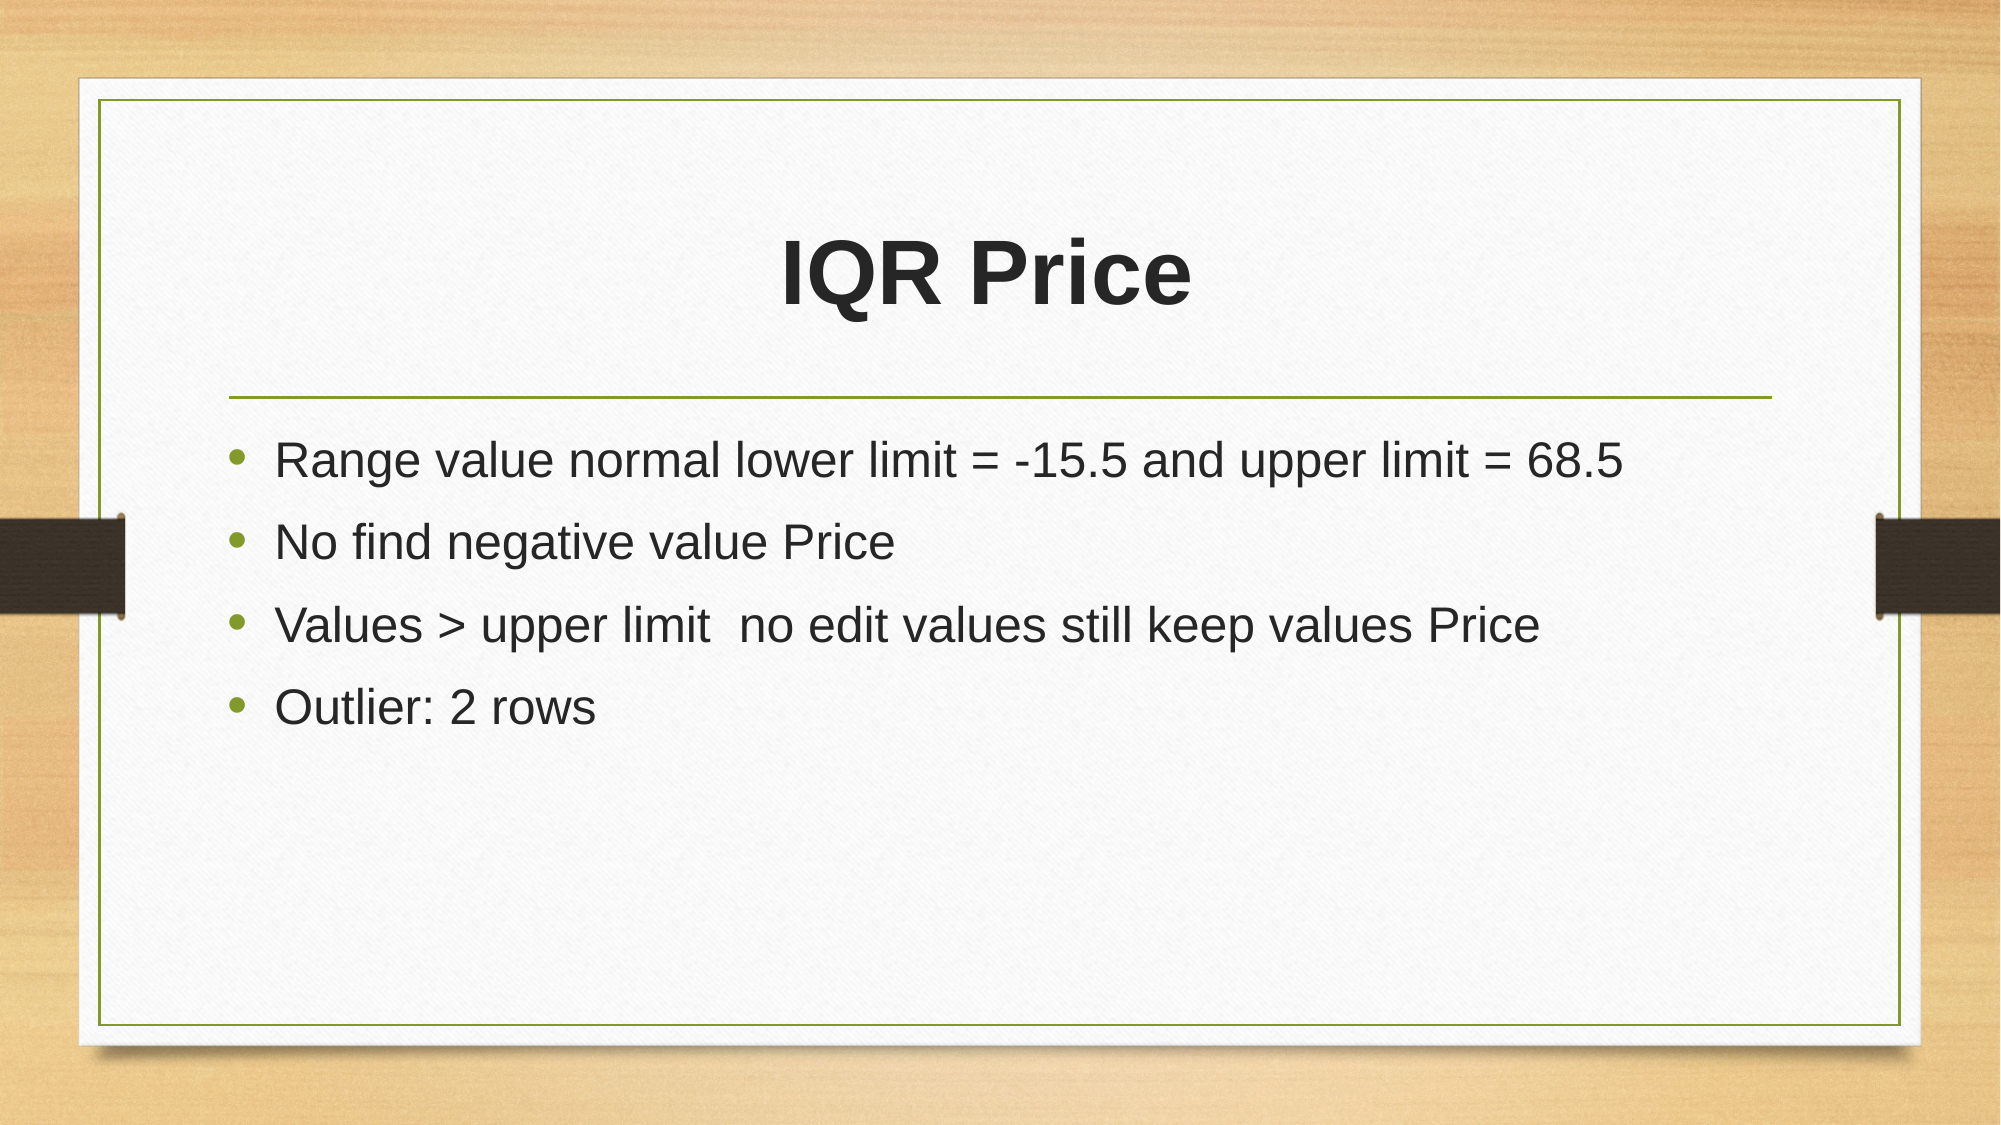

# IQR Price
Range value normal lower limit = -15.5 and upper limit = 68.5
No find negative value Price
Values > upper limit  no edit values still keep values Price
Outlier: 2 rows